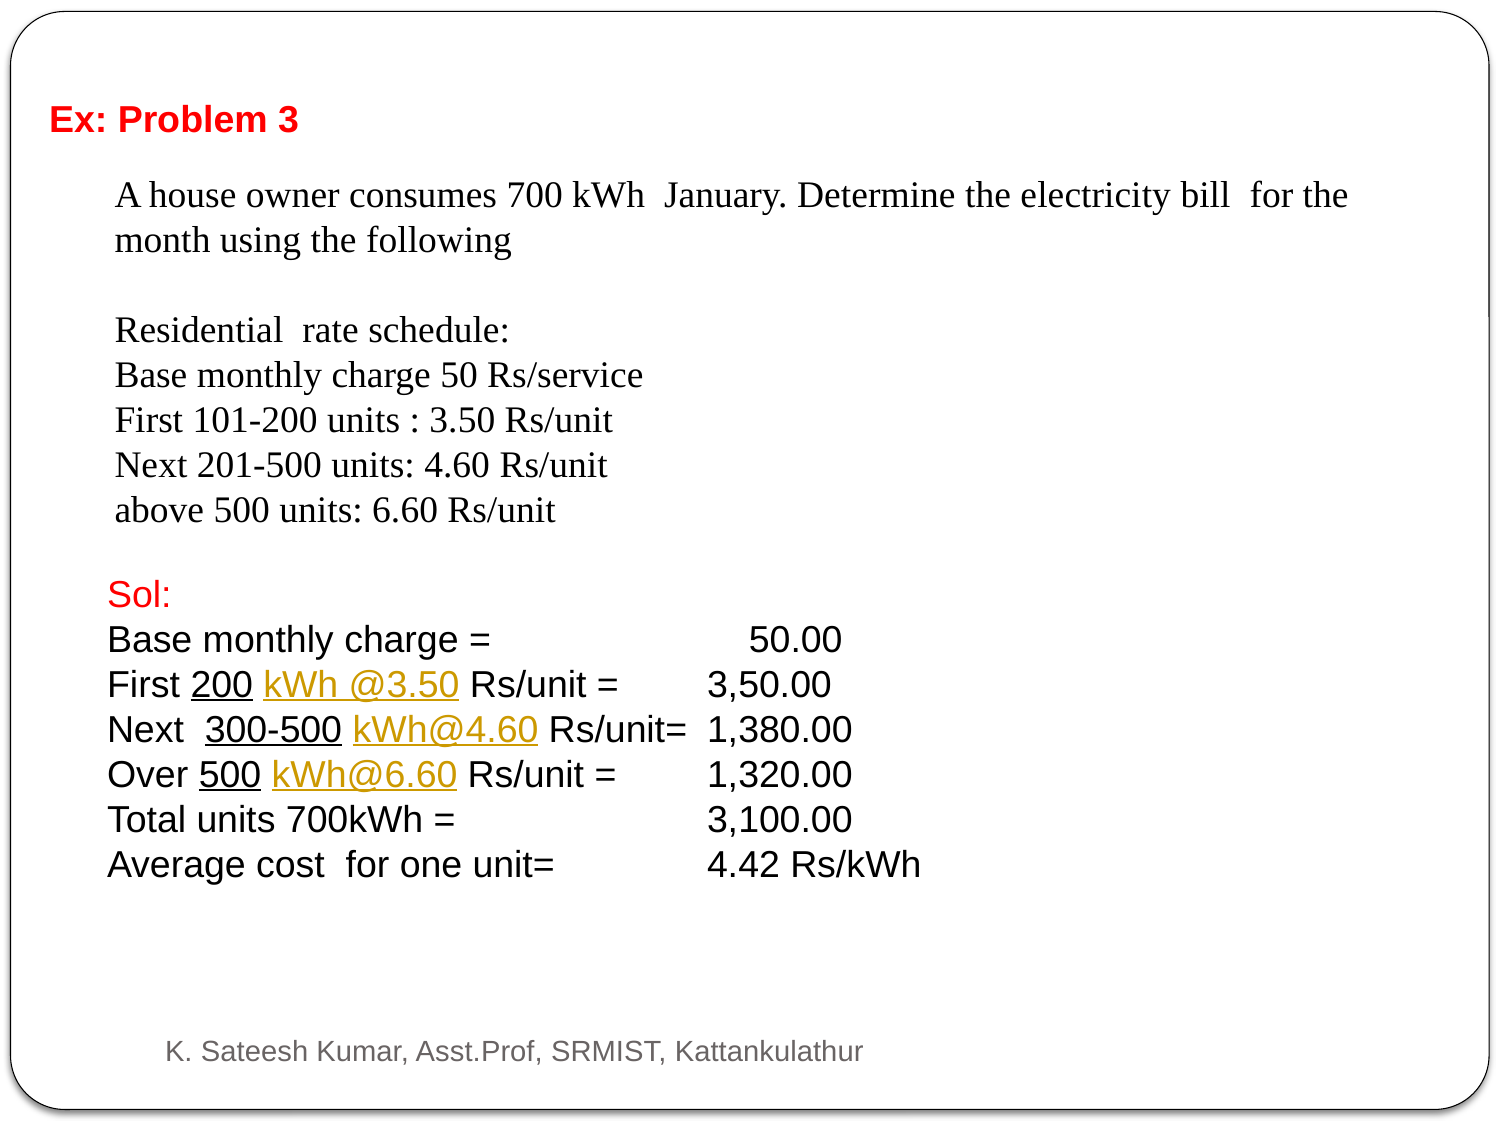

Ex: Problem 3
A house owner consumes 700 kWh  January. Determine the electricity bill  for the month using the following

Residential  rate schedule:
Base monthly charge 50 Rs/service
First 101-200 units : 3.50 Rs/unit
Next 201-500 units: 4.60 Rs/unit
above 500 units: 6.60 Rs/unit
Sol:
Base monthly charge = 	  	    50.00
First 200 kWh @3.50 Rs/unit = 	3,50.00
Next  300-500 kWh@4.60 Rs/unit= 	1,380.00
Over 500 kWh@6.60 Rs/unit =	1,320.00
Total units 700kWh = 		3,100.00
Average cost  for one unit=		4.42 Rs/kWh
K. Sateesh Kumar, Asst.Prof, SRMIST, Kattankulathur